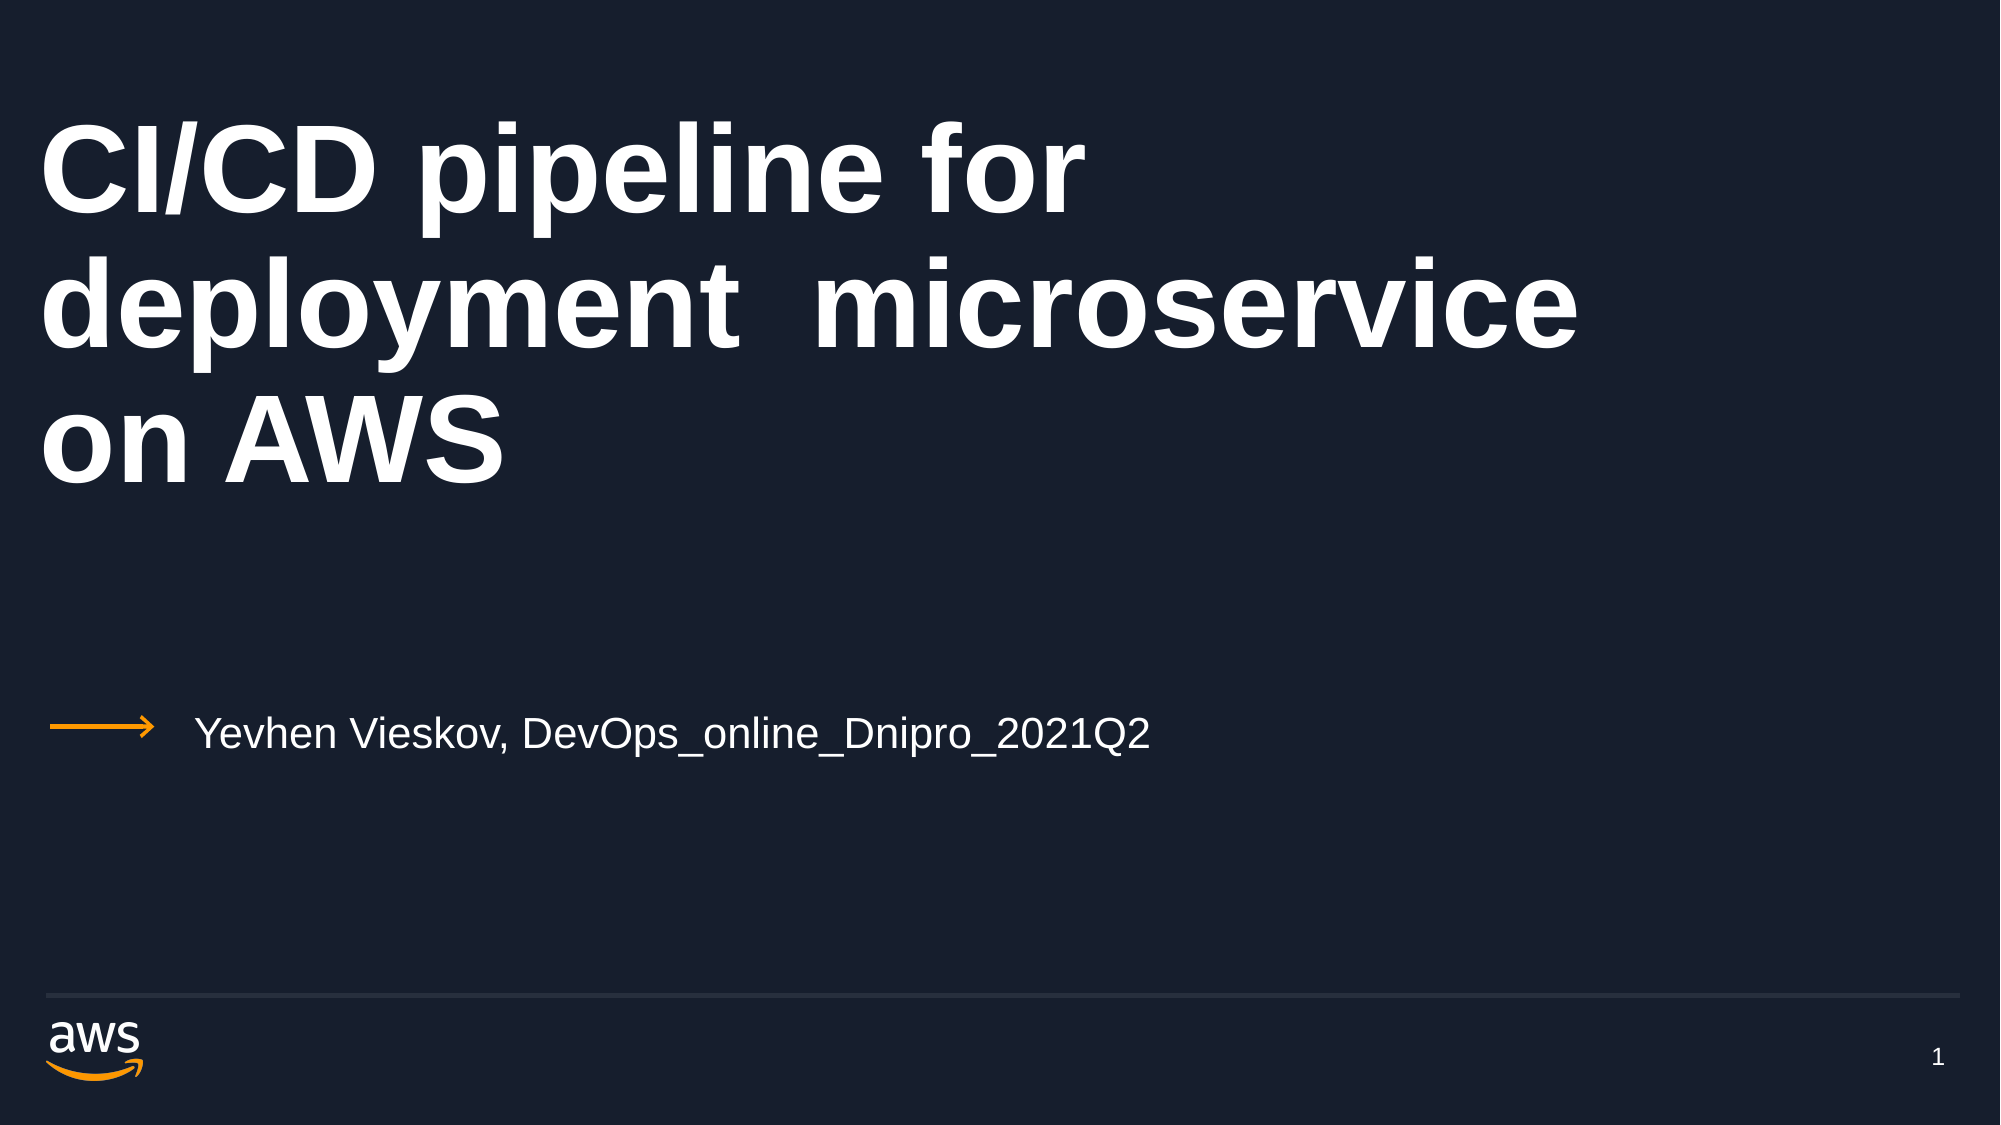

# CI/CD pipeline for deployment  microservice on AWS
Yevhen Vieskov, DevOps_online_Dnipro_2021Q2
1